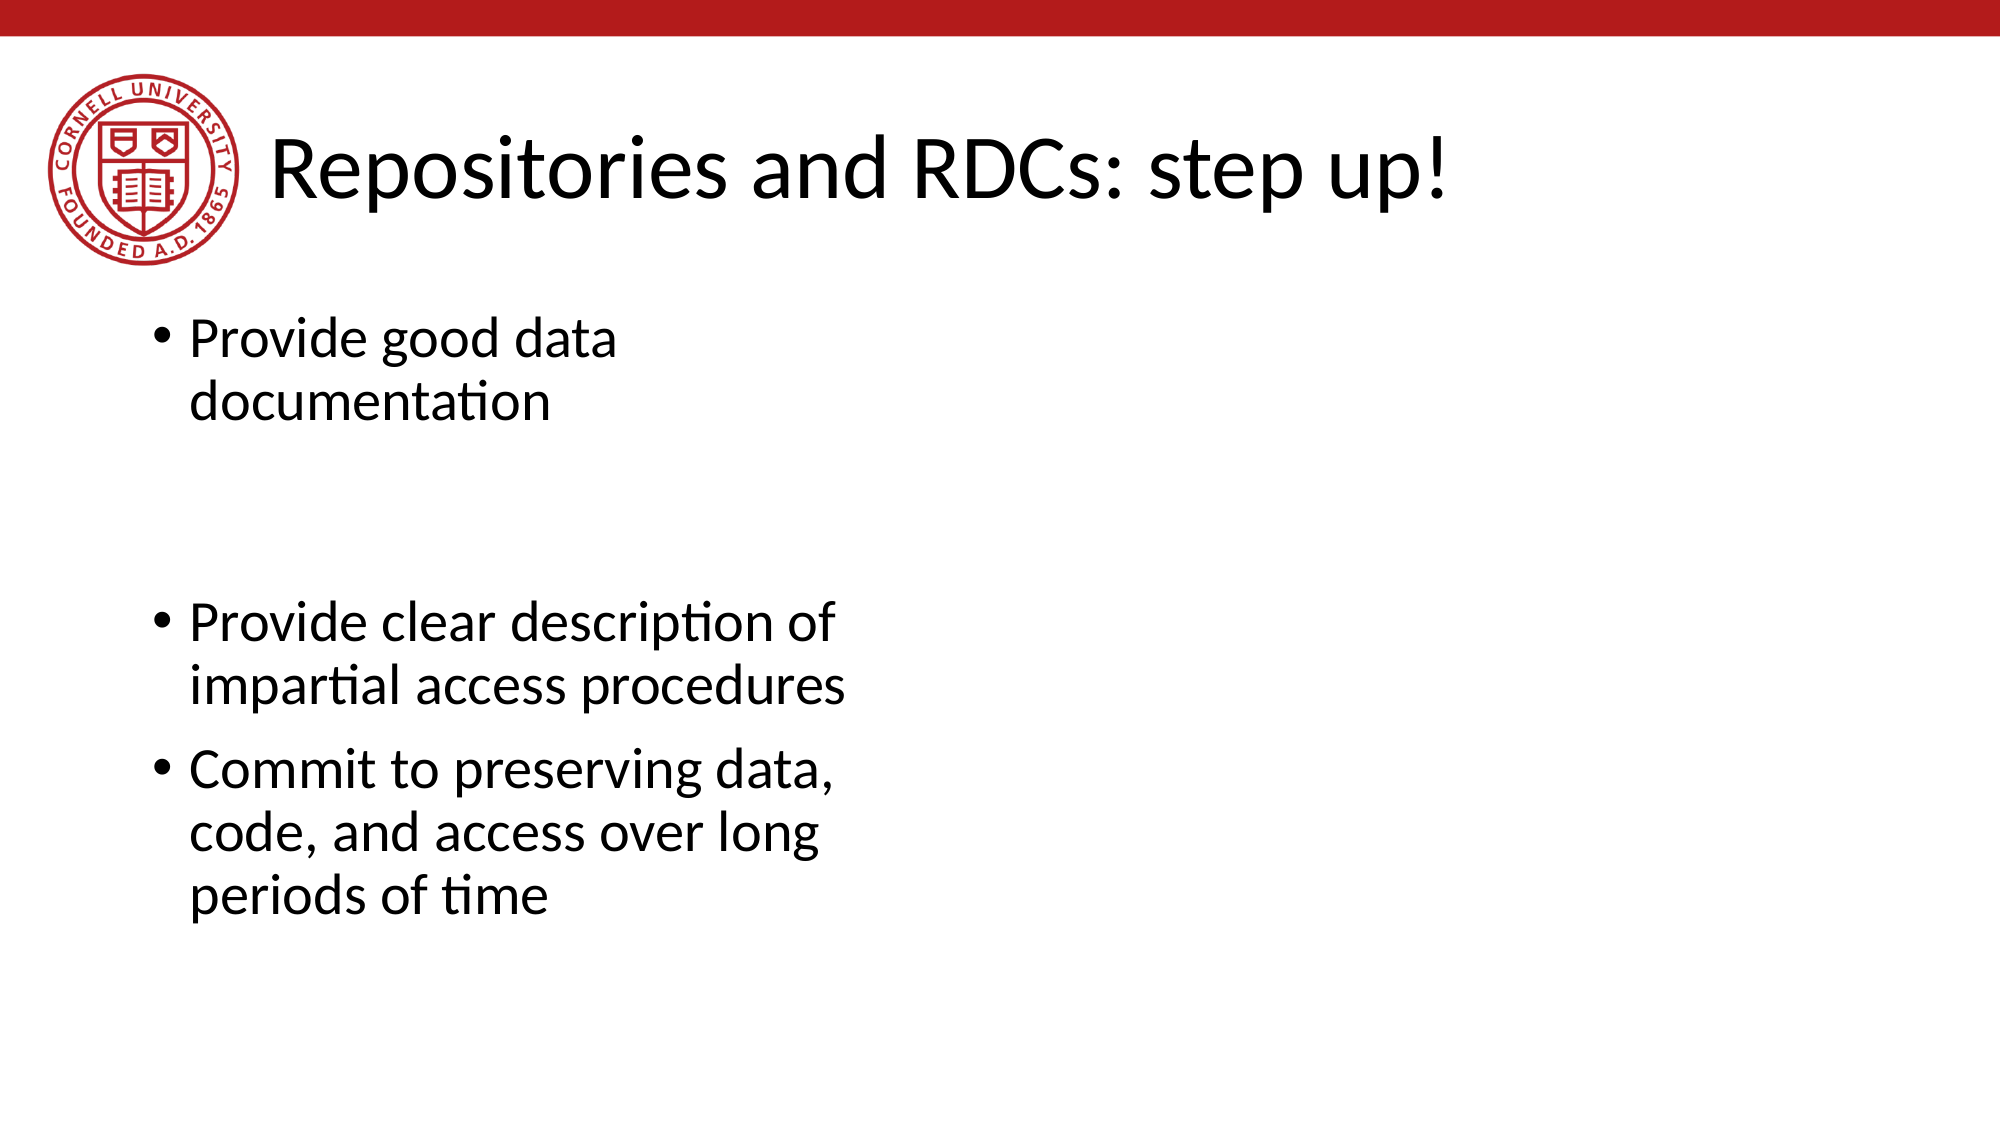

# Repositories and RDCs: step up!
Provide good data documentation

Provide clear description of impartial access procedures
Commit to preserving data, code, and access over long periods of time